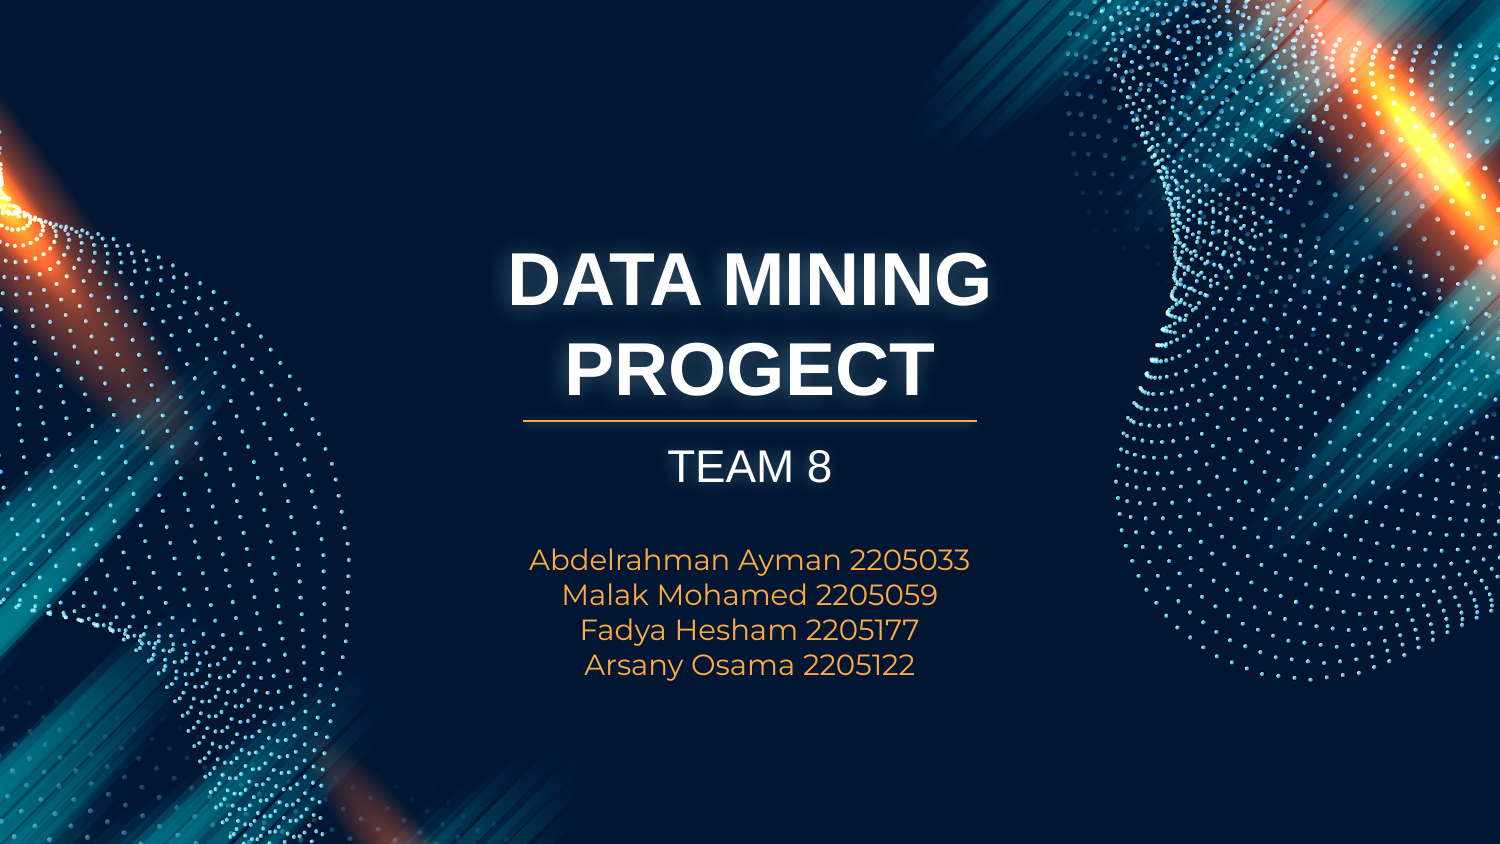

# DATA MINING PROGECT
TEAM 8
Abdelrahman Ayman 2205033
Malak Mohamed 2205059
Fadya Hesham 2205177
Arsany Osama 2205122